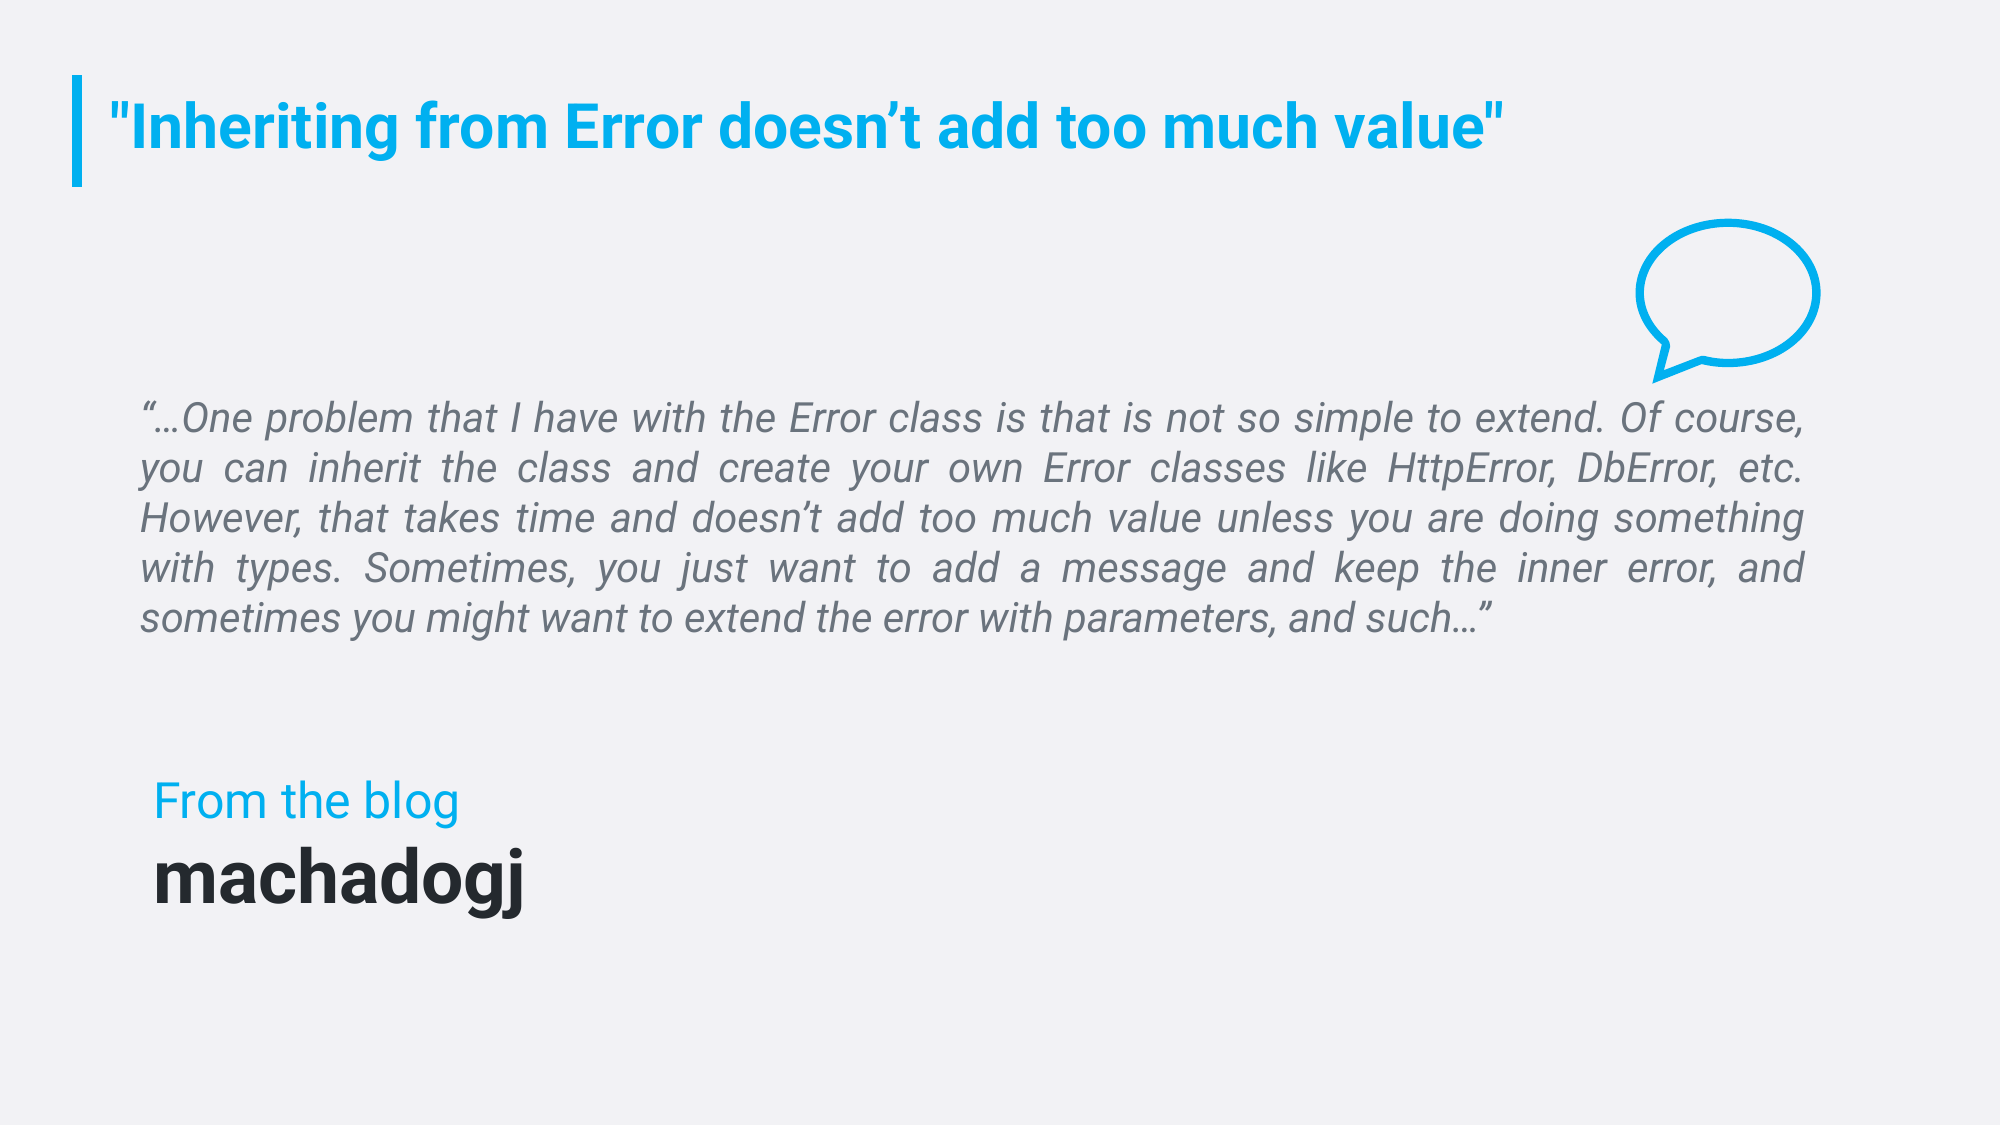

# "Inheriting from Error doesn’t add too much value"

“…One problem that I have with the Error class is that is not so simple to extend. Of course, you can inherit the class and create your own Error classes like HttpError, DbError, etc. However, that takes time and doesn’t add too much value unless you are doing something with types. Sometimes, you just want to add a message and keep the inner error, and sometimes you might want to extend the error with parameters, and such…”
From the blog
machadogj